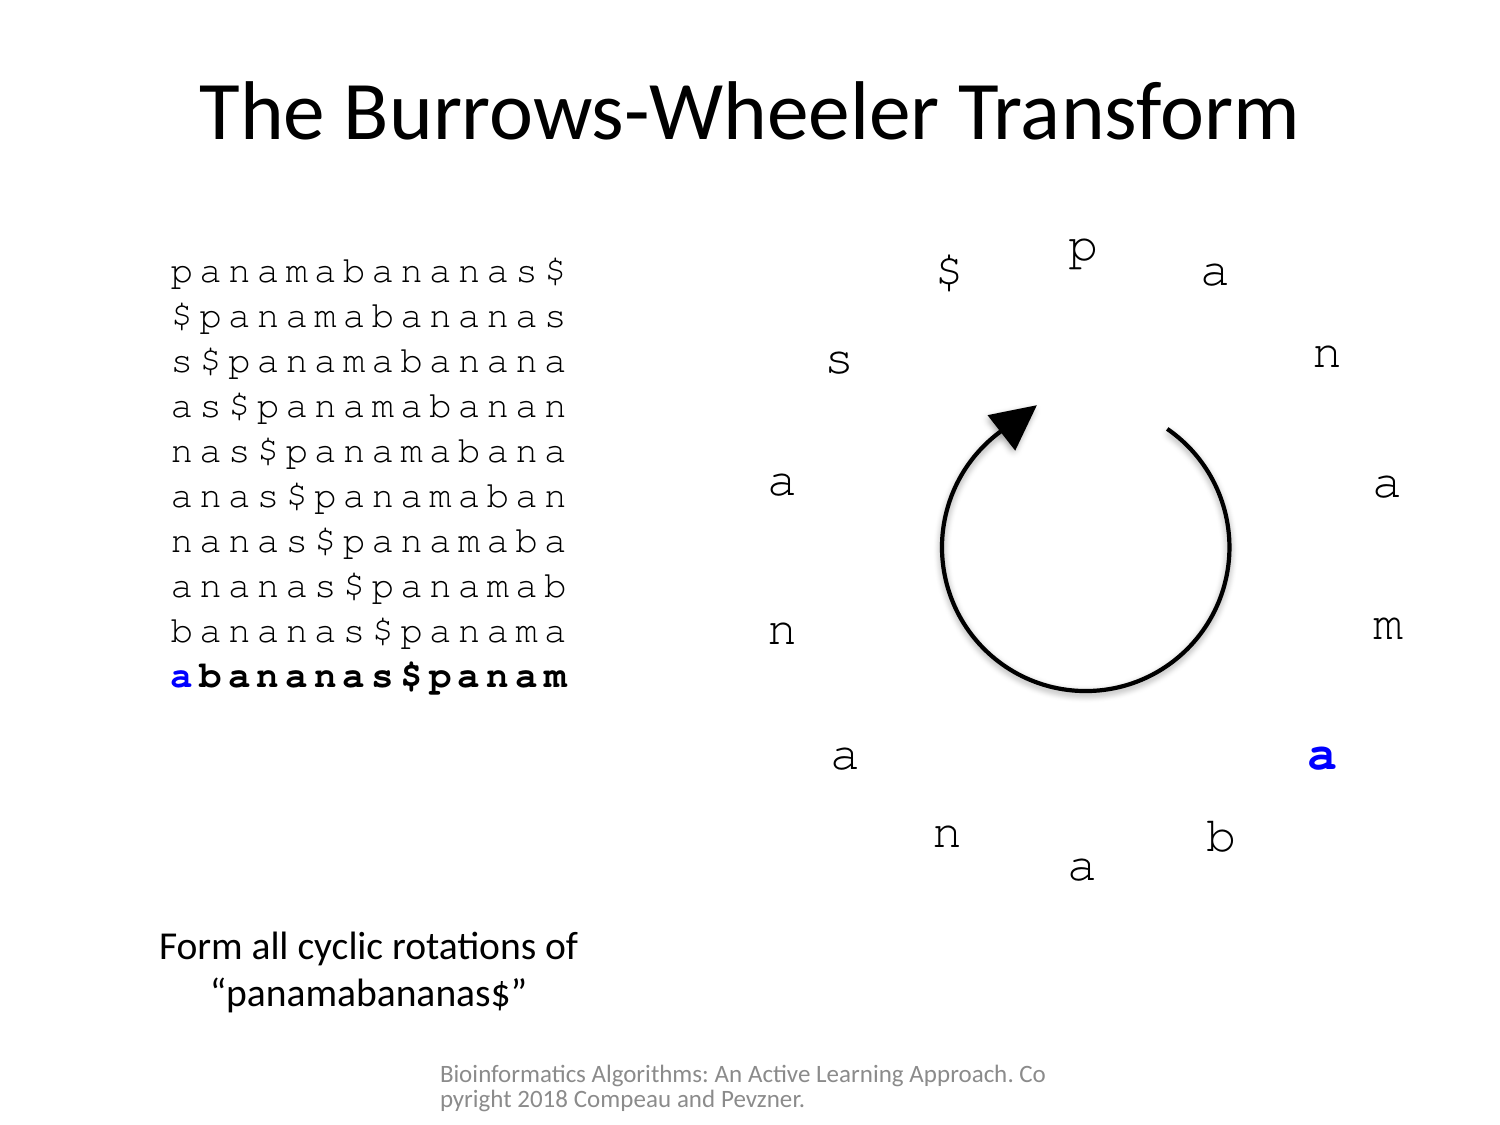

# The Burrows-Wheeler Transform
p
a
$
panamabananas$
$panamabananas
s$panamabanana
as$panamabanan
nas$panamabana
anas$panamaban
nanas$panamaba
ananas$panamab
bananas$panama
abananas$panam
n
s

a
a
m
n
a
a
n
b
a
Form all cyclic rotations of
“panamabananas$”
Bioinformatics Algorithms: An Active Learning Approach. Copyright 2018 Compeau and Pevzner.